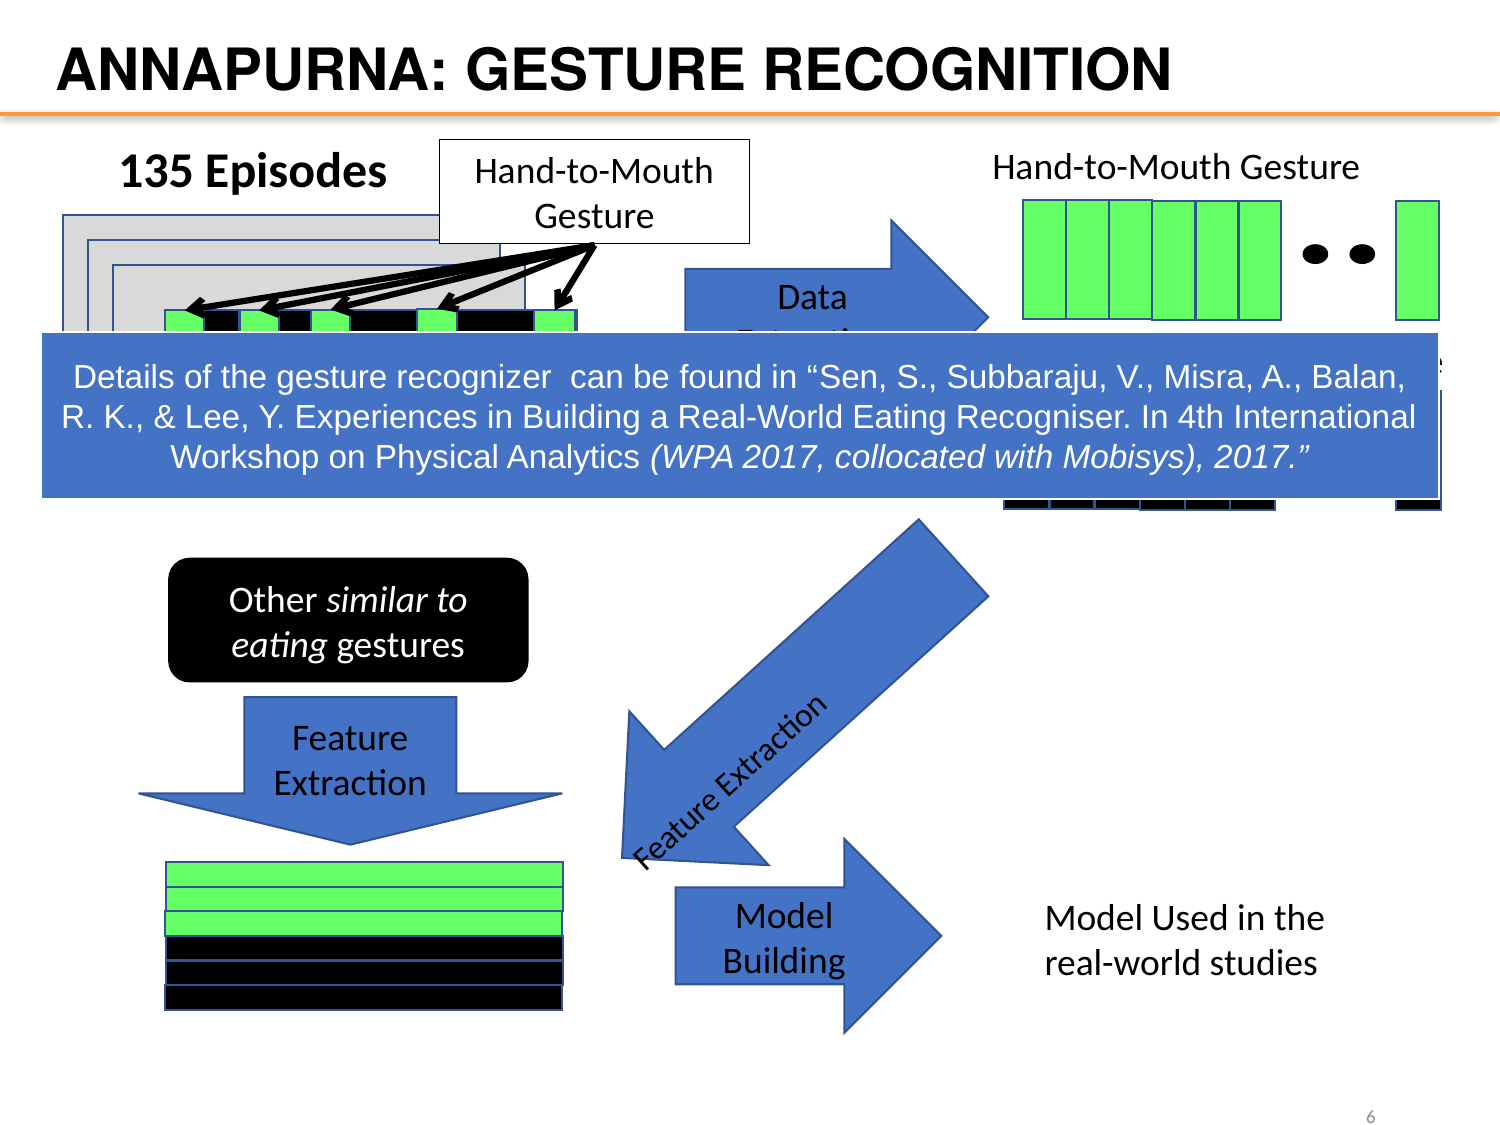

ANNAPURNA: Gesture Recognition
135 Episodes
Hand-to-Mouth Gesture

Hand-to-Mouth
Gesture

Data Extraction

Non Hand-to-Mouth Gesture

Details of the gesture recognizer  can be found in “Sen, S., Subbaraju, V., Misra, A., Balan, R. K., & Lee, Y. Experiences in Building a Real-World Eating Recogniser. In 4th International Workshop on Physical Analytics (WPA 2017, collocated with Mobisys), 2017.”
Other similar to eating gestures
Feature Extraction
Feature Extraction
Model Building

Model Used in the
real-world studies
6